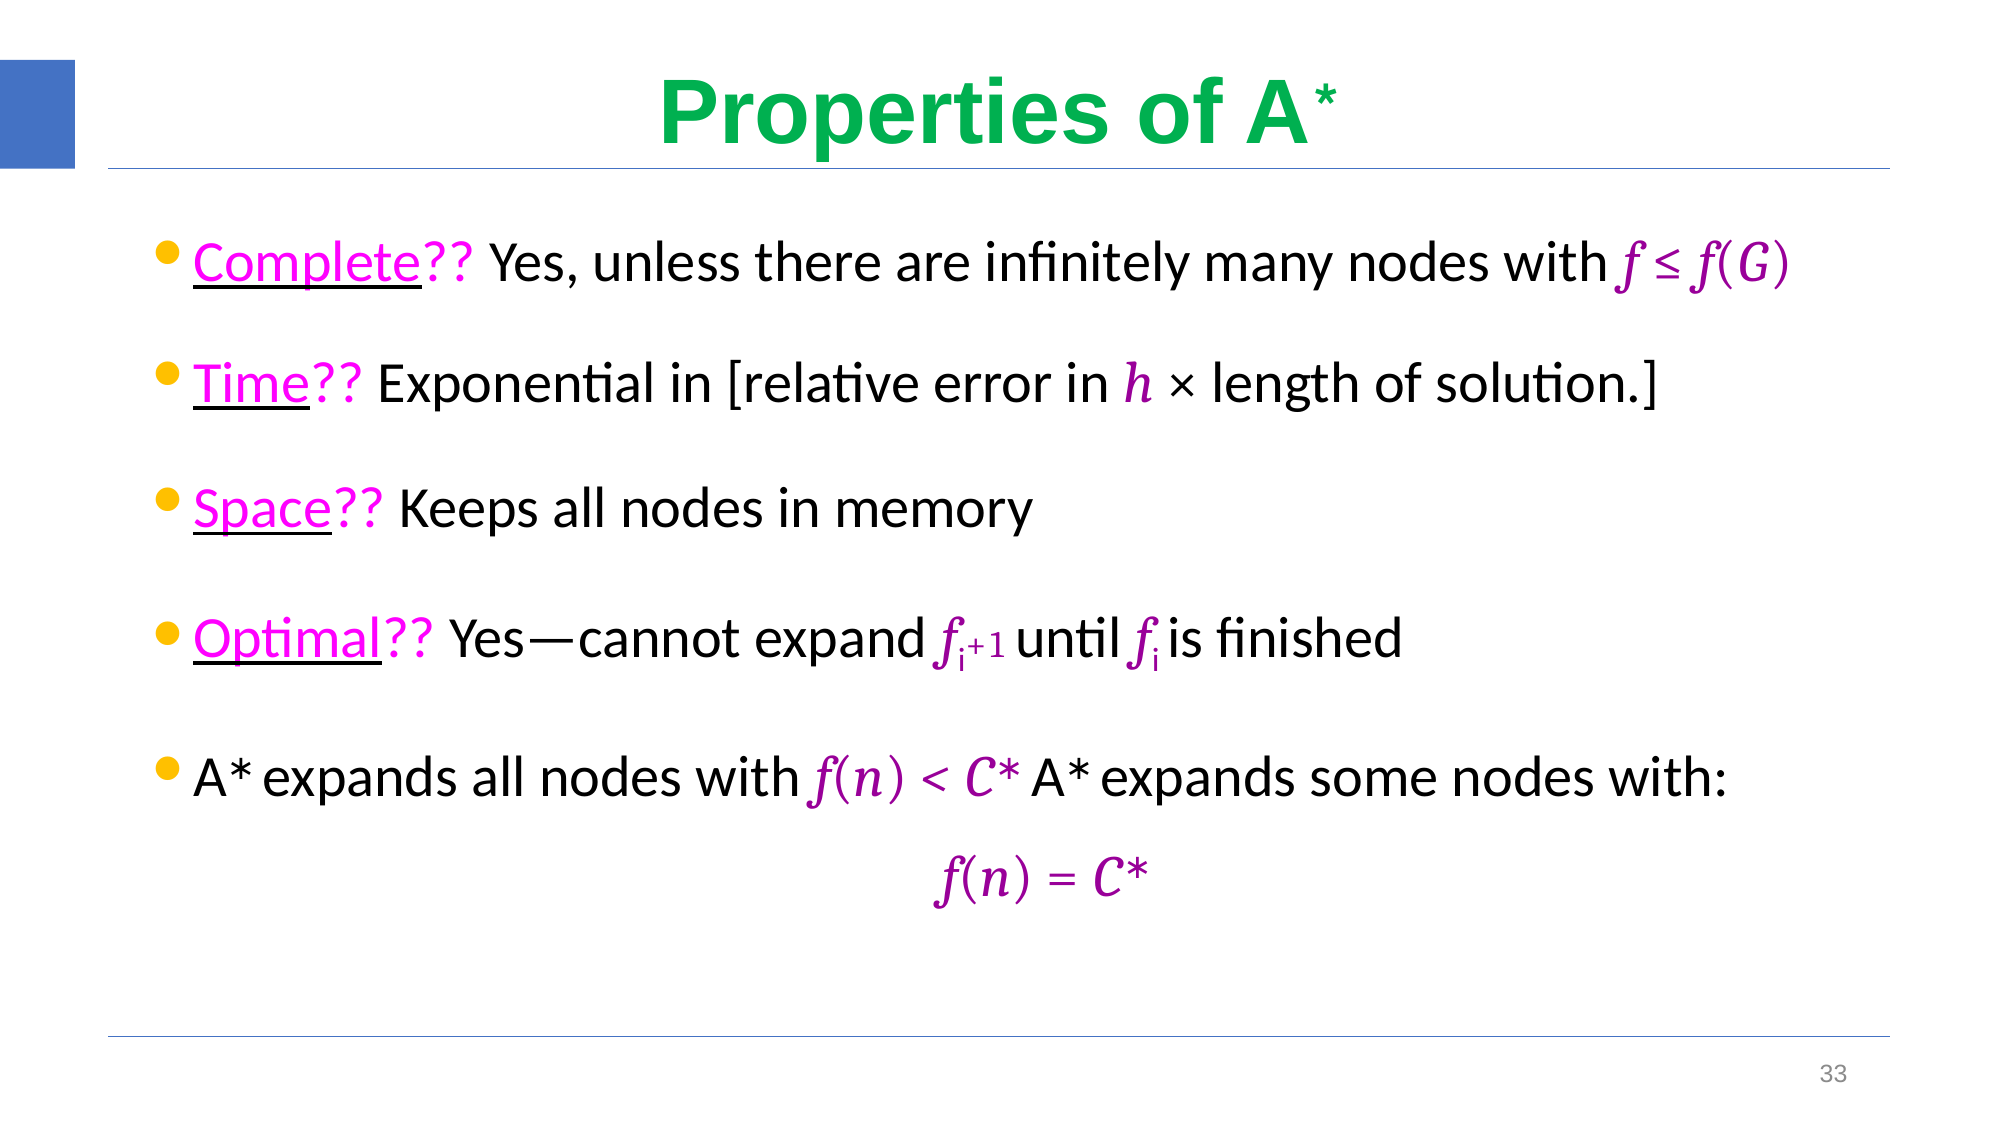

# Properties of A∗
Complete?? Yes, unless there are infinitely many nodes with f ≤ f(G)
Time?? Exponential in [relative error in h × length of solution.]
Space?? Keeps all nodes in memory
Optimal?? Yes—cannot expand fi+1 until fi is finished
A∗ expands all nodes with f(n) < C∗ A∗ expands some nodes with:
 f(n) = C∗

33